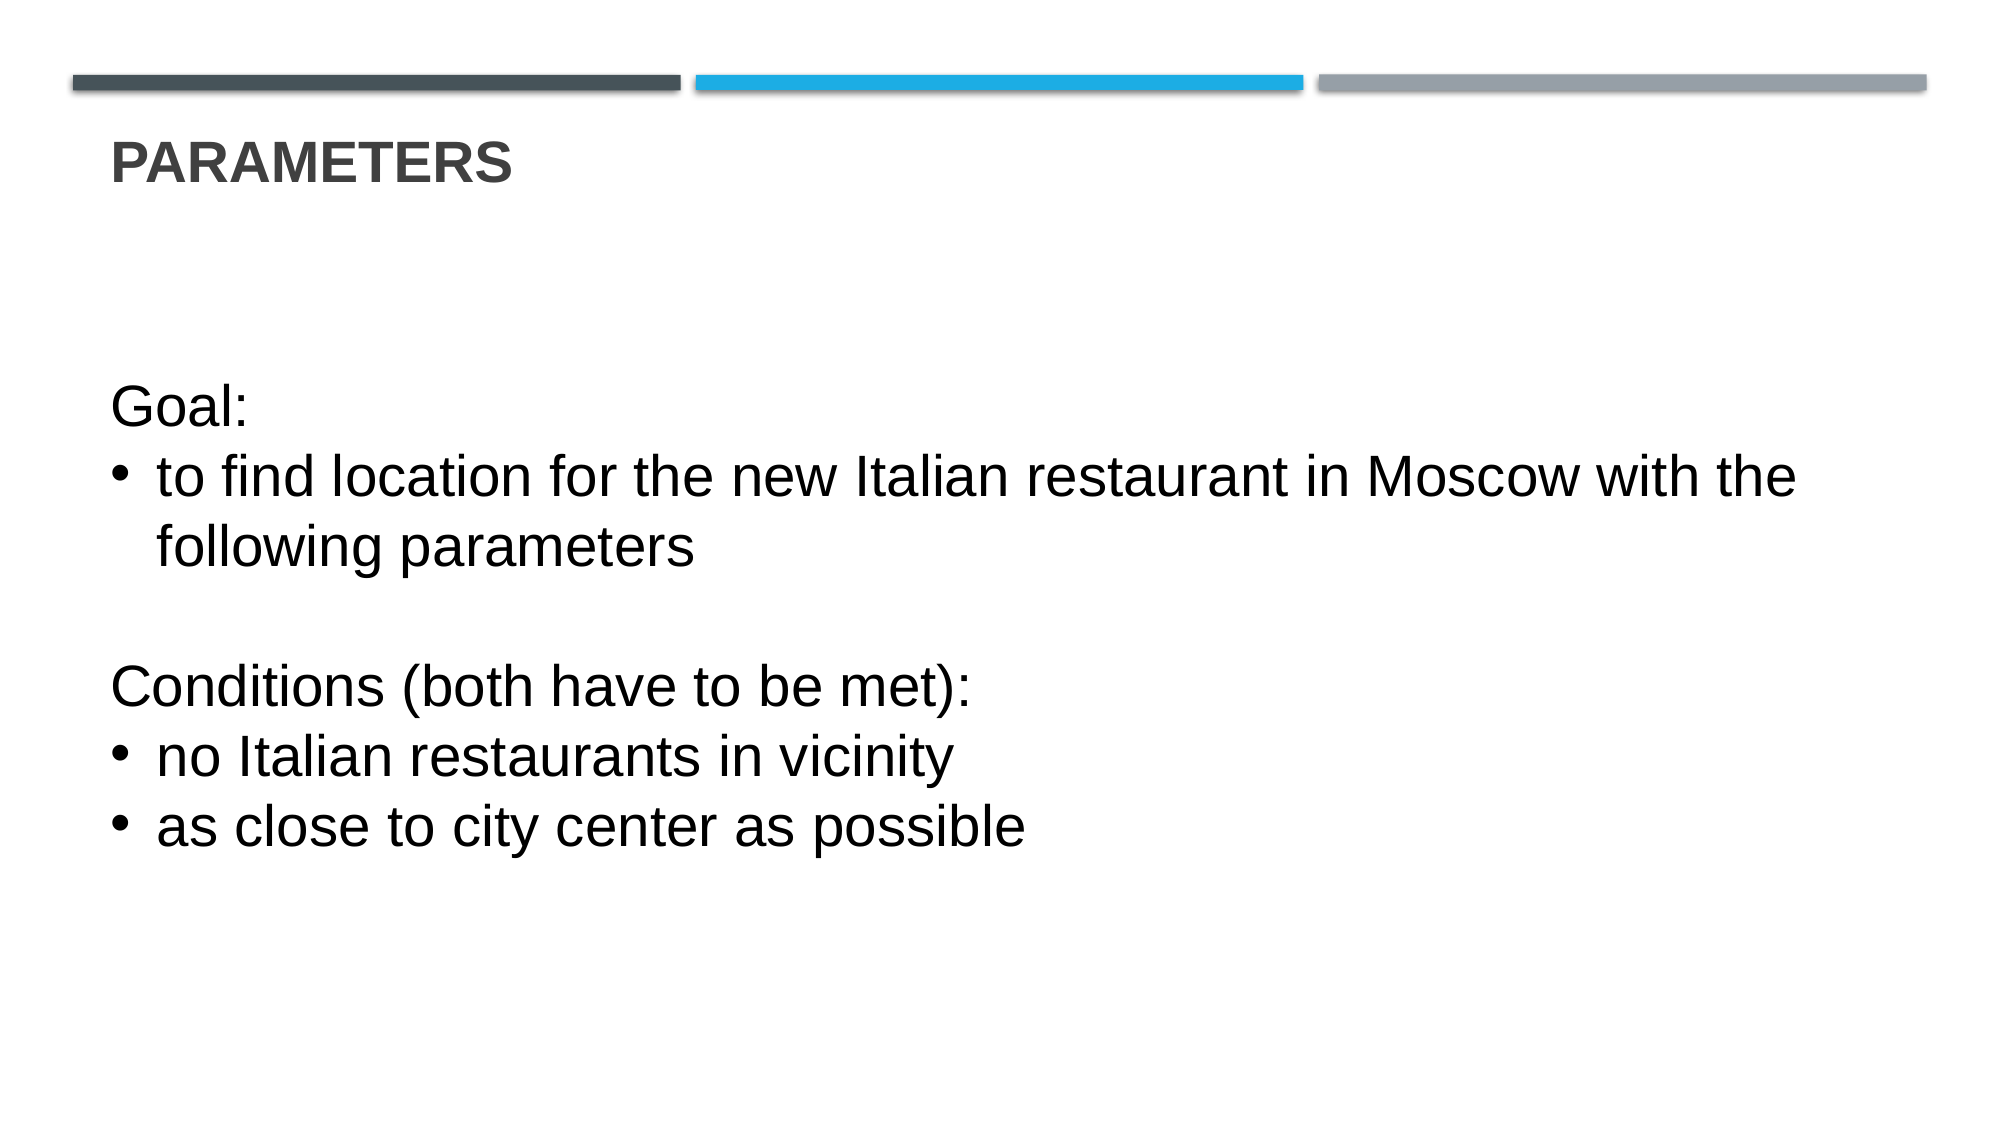

# PARAMETERS
Goal:
to find location for the new Italian restaurant in Moscow with the following parameters

Conditions (both have to be met):
no Italian restaurants in vicinity
as close to city center as possible